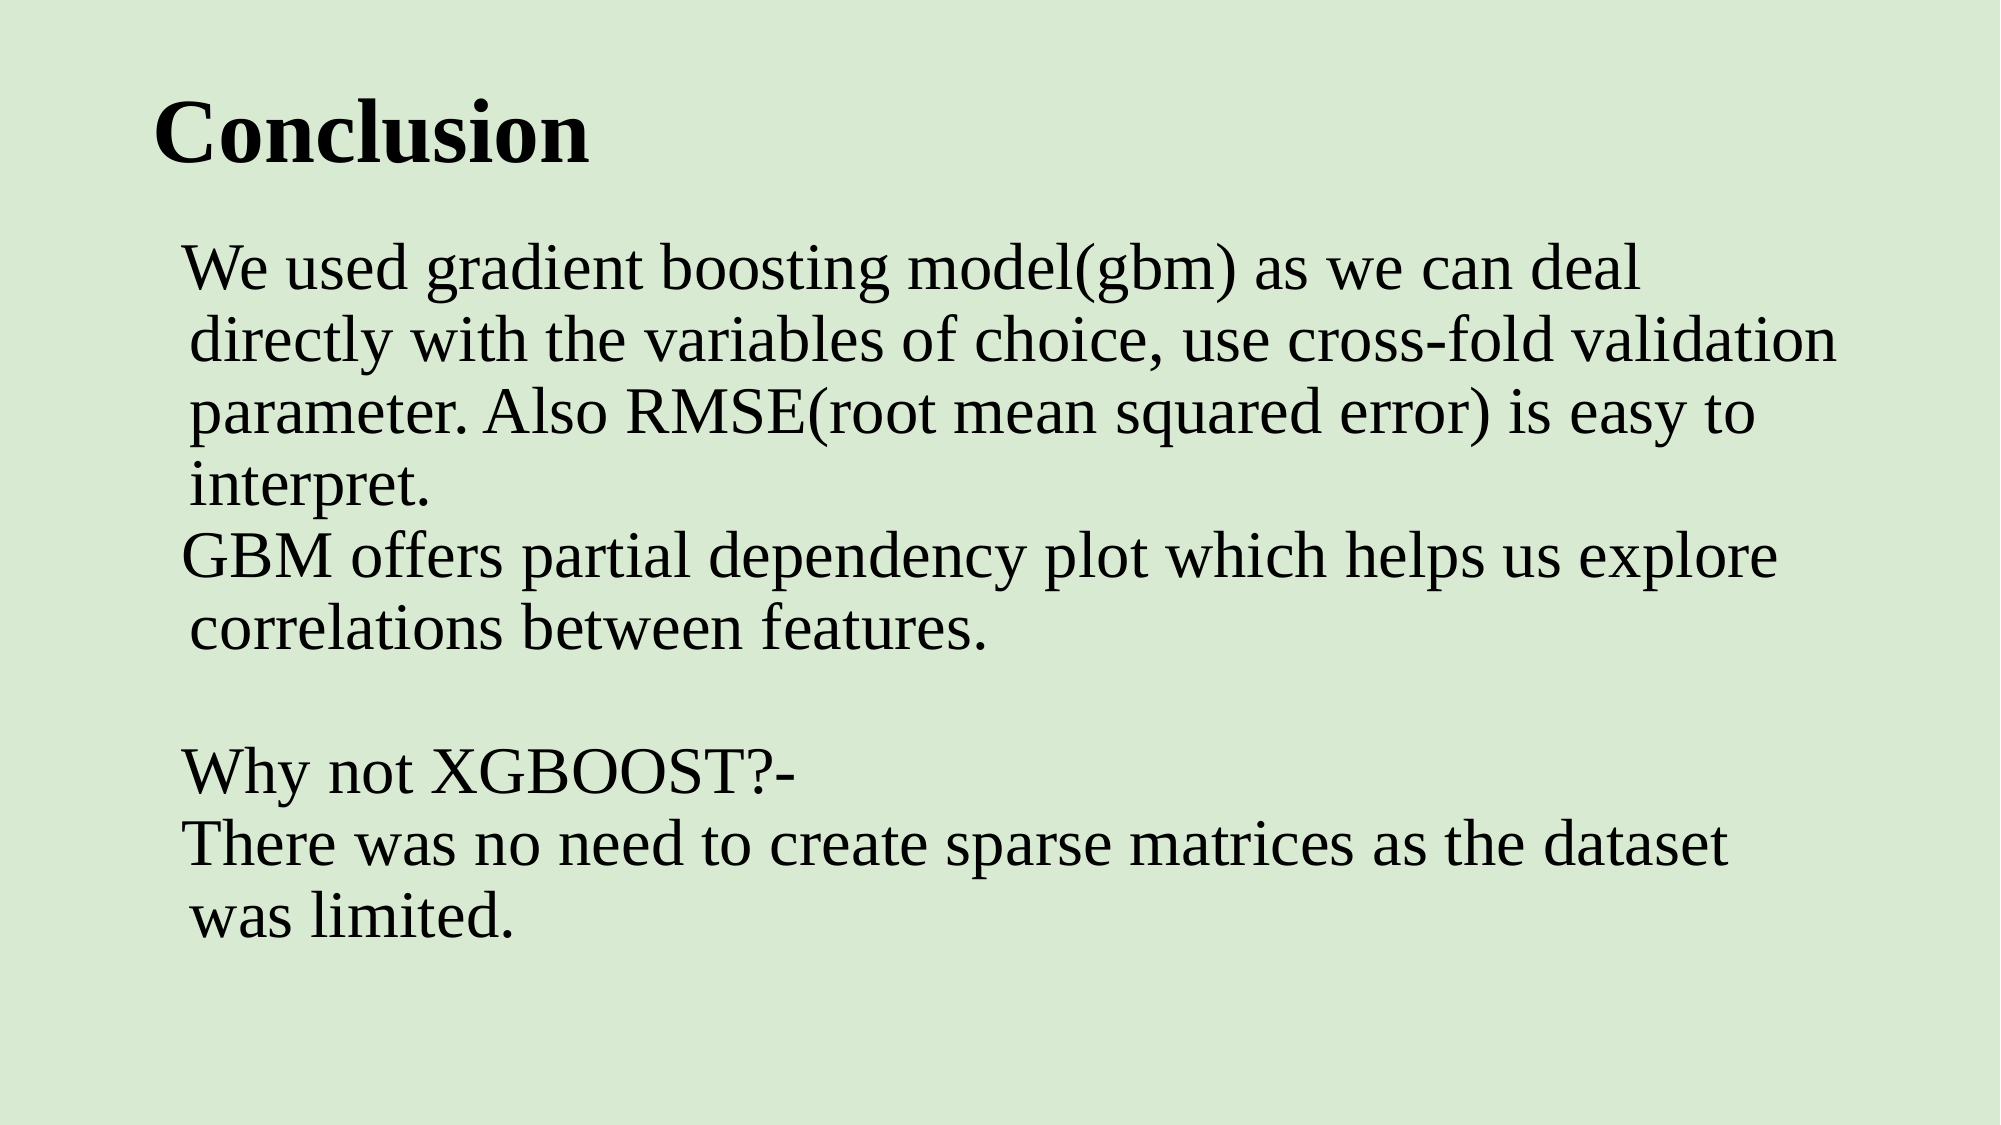

# Conclusion
We used gradient boosting model(gbm) as we can deal directly with the variables of choice, use cross-fold validation parameter. Also RMSE(root mean squared error) is easy to interpret.
GBM offers partial dependency plot which helps us explore correlations between features.

Why not XGBOOST?-
There was no need to create sparse matrices as the dataset was limited.